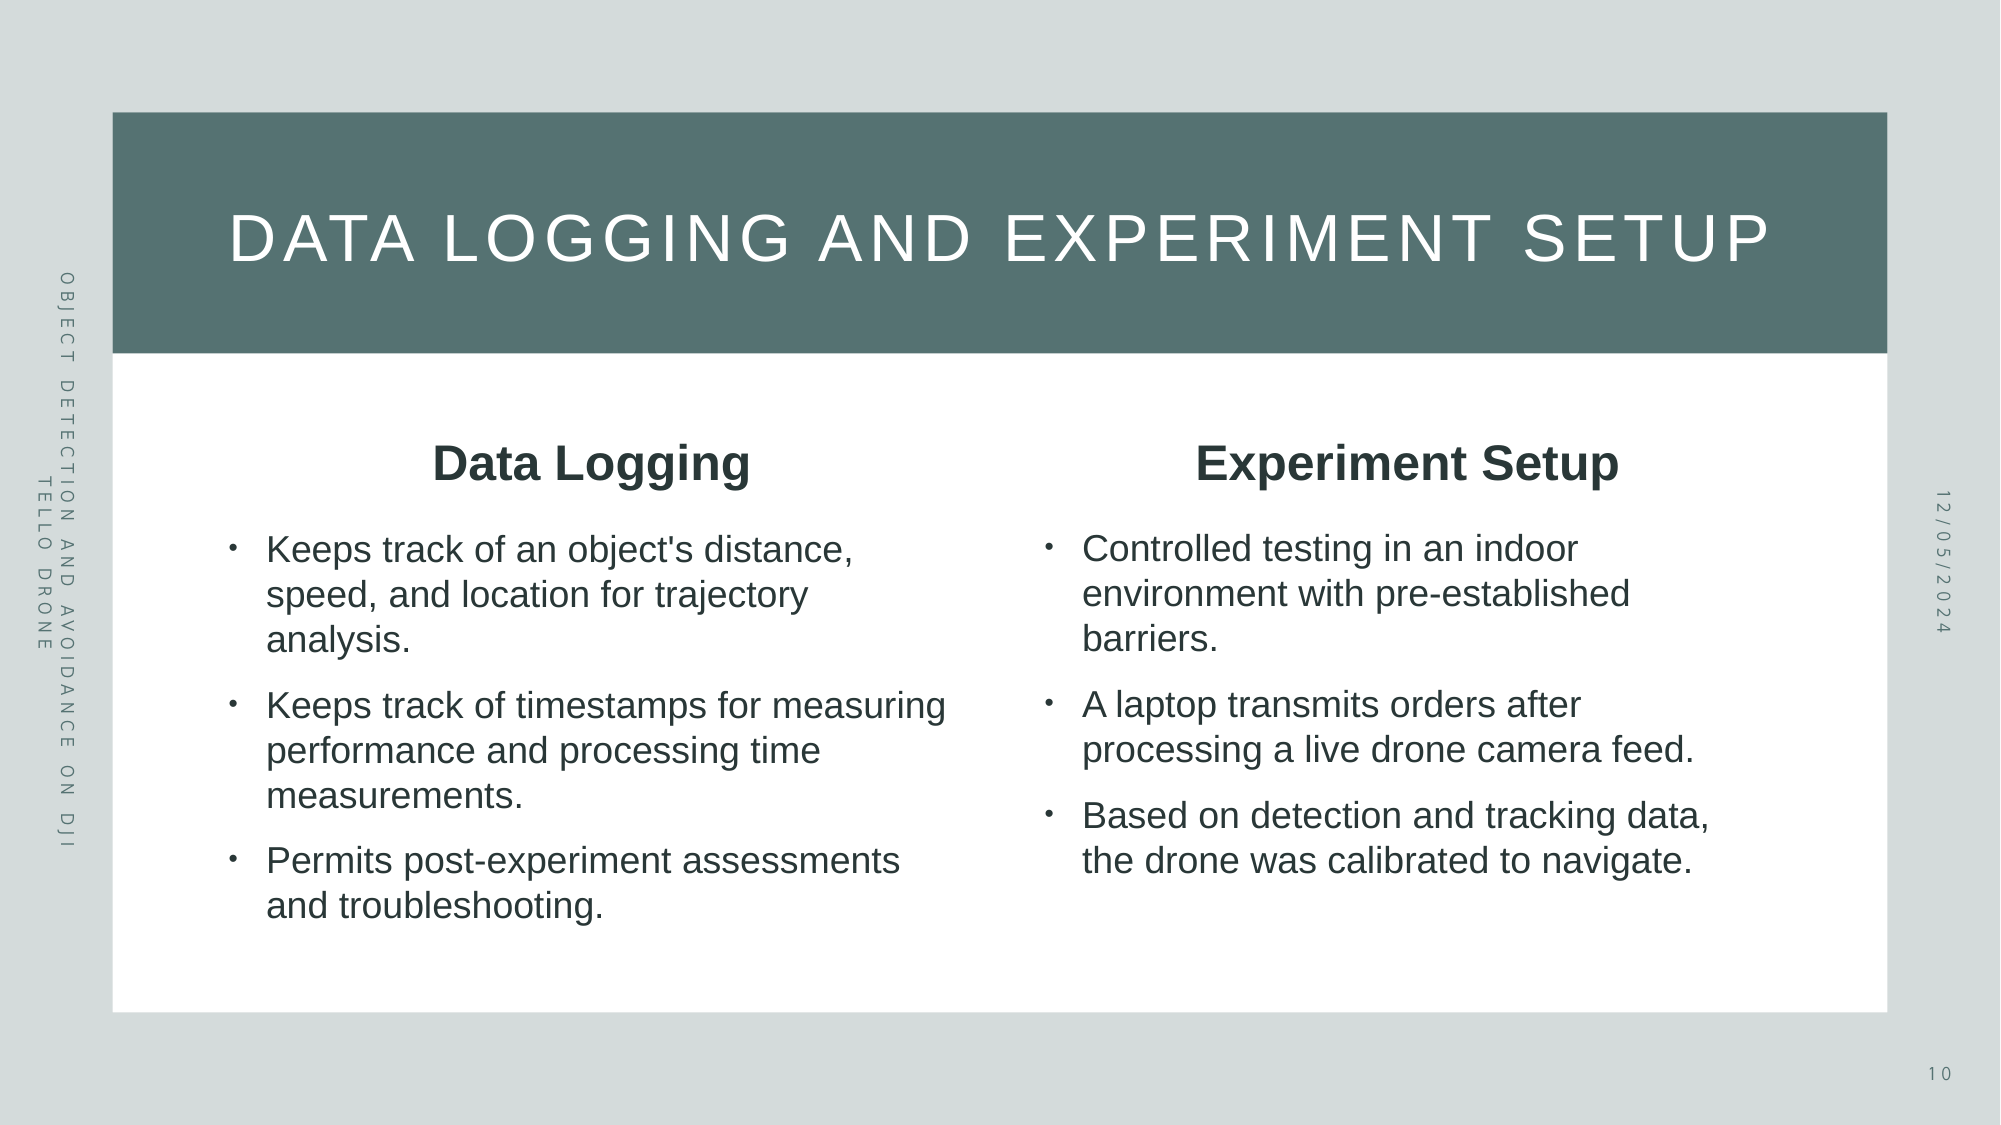

# Data logging and experiment setup
Experiment Setup
Data Logging
Controlled testing in an indoor environment with pre-established barriers.
A laptop transmits orders after processing a live drone camera feed.
Based on detection and tracking data, the drone was calibrated to navigate.
Keeps track of an object's distance, speed, and location for trajectory analysis.
Keeps track of timestamps for measuring performance and processing time measurements.
Permits post-experiment assessments and troubleshooting.
Object Detection and avoidance on DJI Tello drone
12/05/2024
10